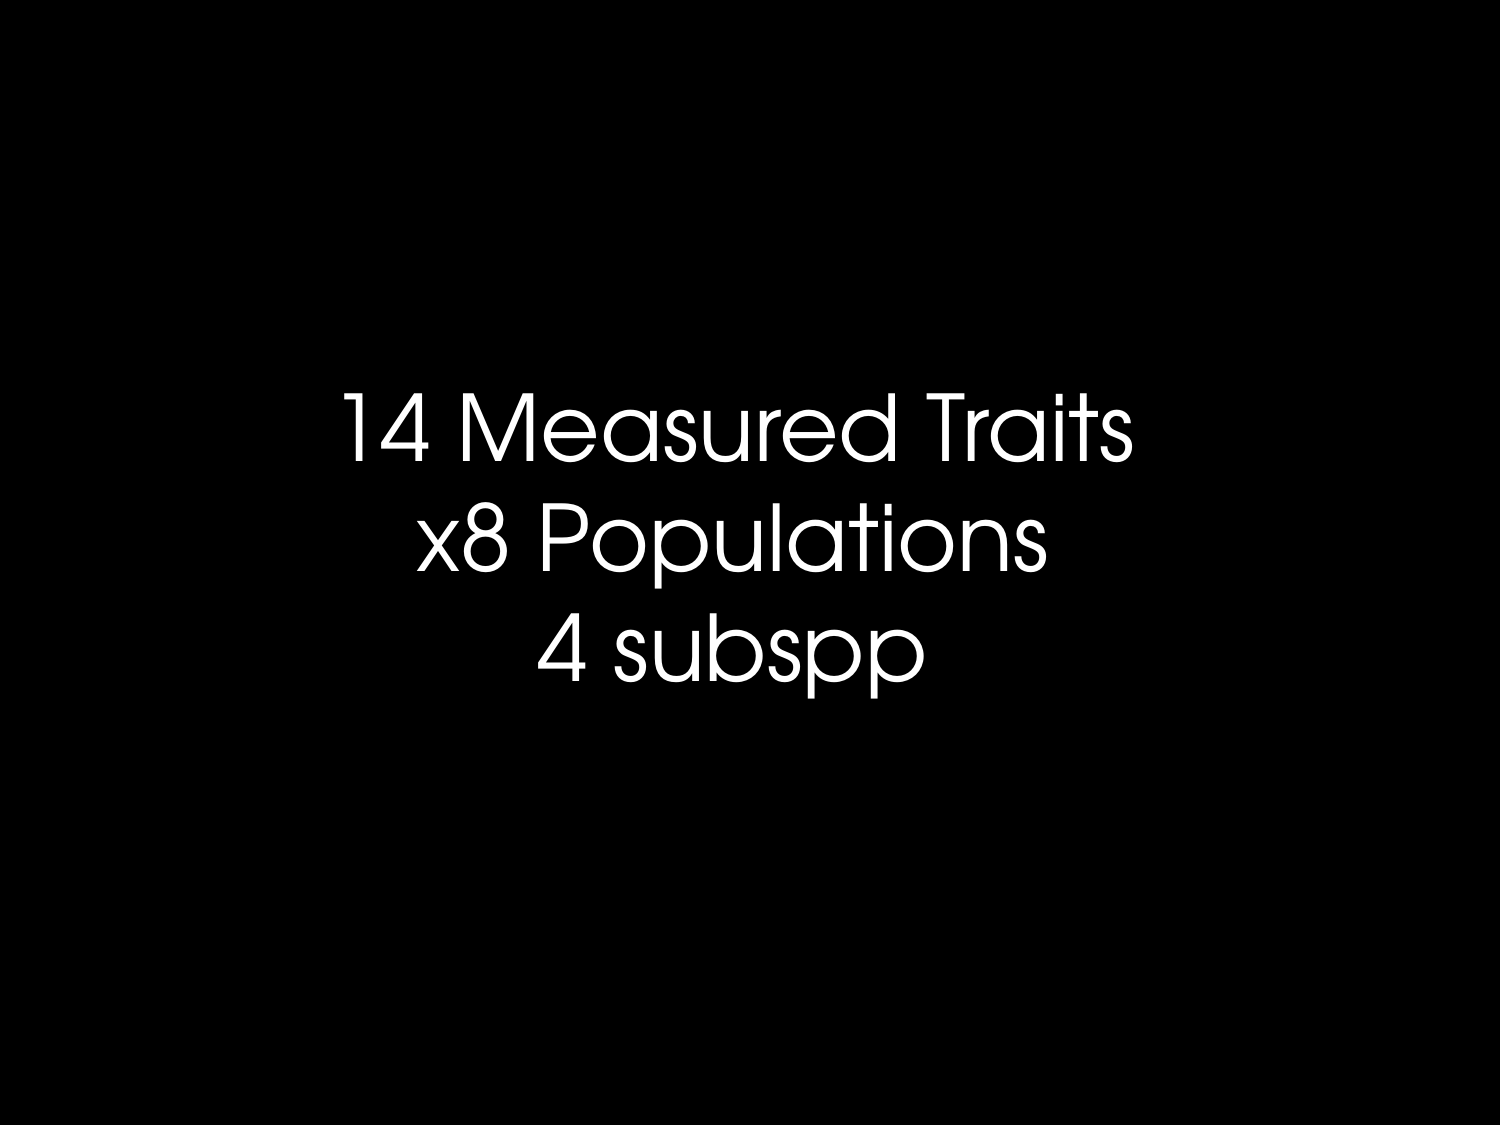

14 Measured Traits
x8 Populations
4 subspp